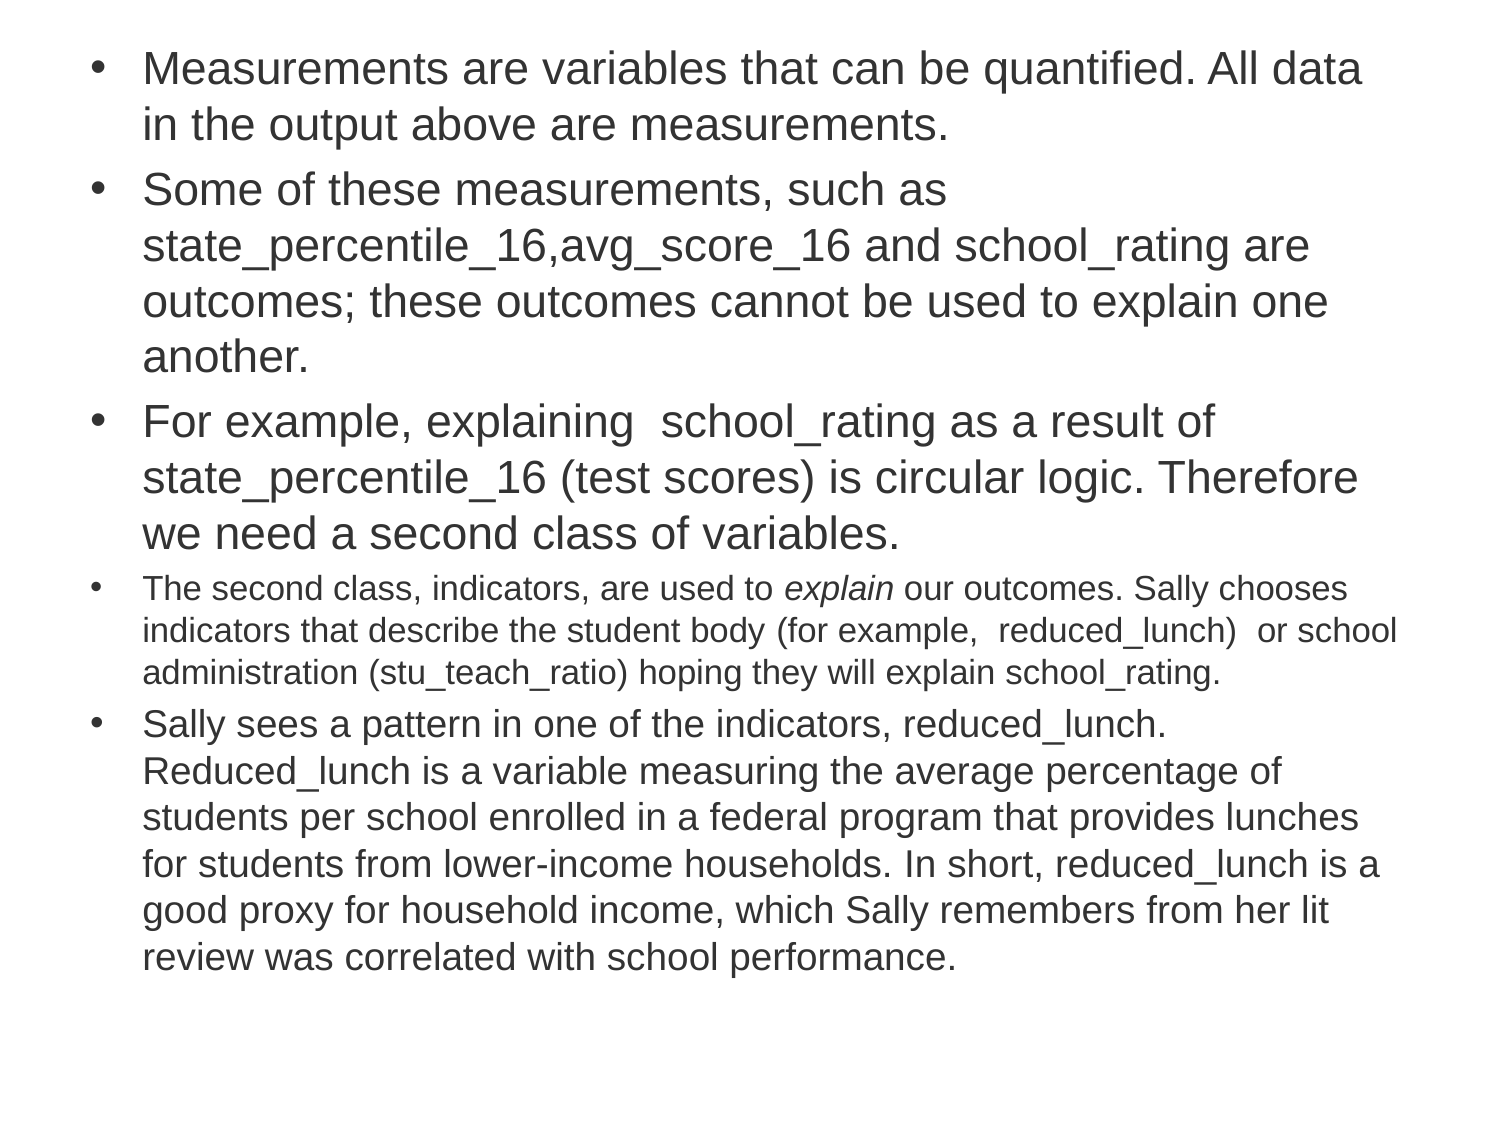

Measurements are variables that can be quantified. All data in the output above are measurements.
Some of these measurements, such as state_percentile_16,avg_score_16 and school_rating are outcomes; these outcomes cannot be used to explain one another.
For example, explaining  school_rating as a result of state_percentile_16 (test scores) is circular logic. Therefore we need a second class of variables.
The second class, indicators, are used to explain our outcomes. Sally chooses indicators that describe the student body (for example,  reduced_lunch)  or school administration (stu_teach_ratio) hoping they will explain school_rating.
Sally sees a pattern in one of the indicators, reduced_lunch. Reduced_lunch is a variable measuring the average percentage of students per school enrolled in a federal program that provides lunches for students from lower-income households. In short, reduced_lunch is a good proxy for household income, which Sally remembers from her lit review was correlated with school performance.